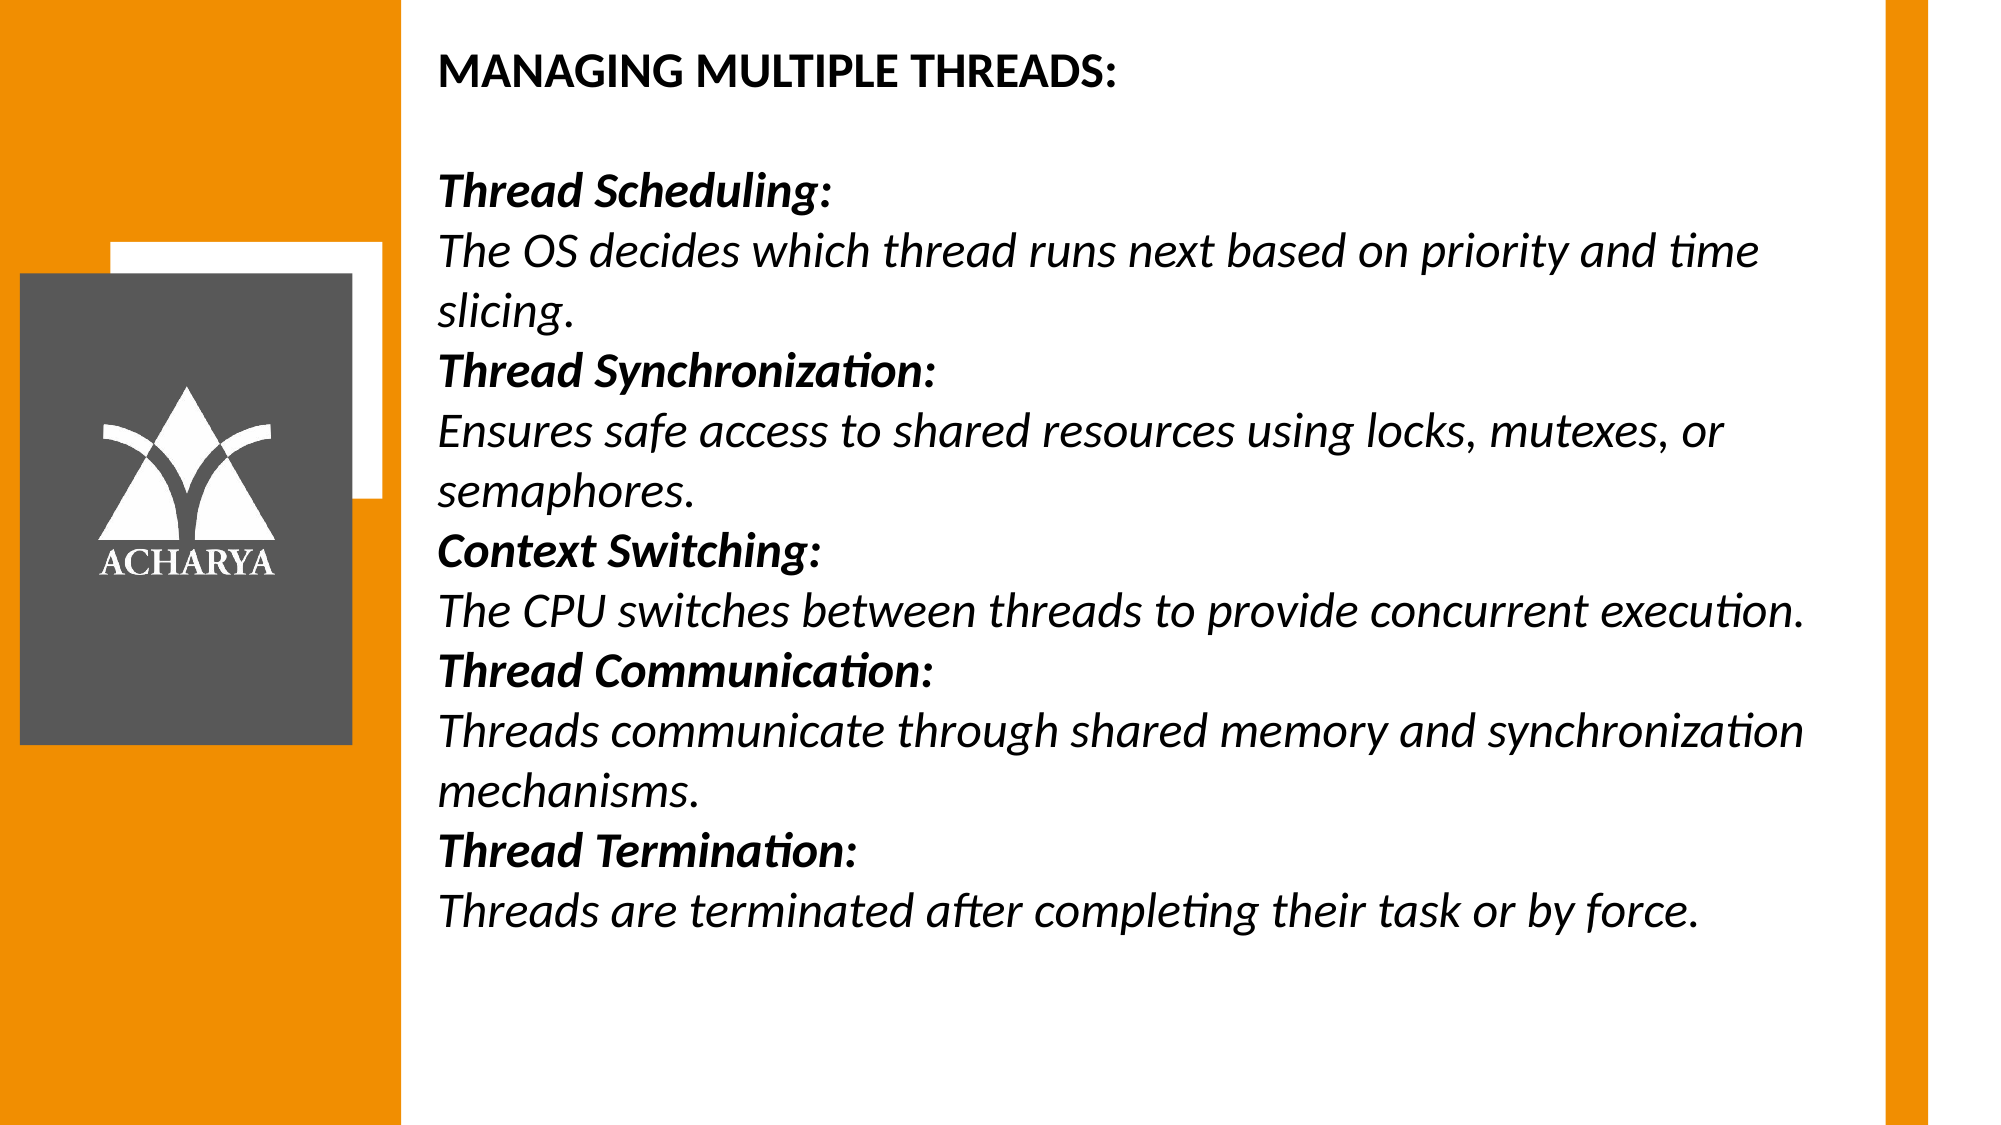

MANAGING MULTIPLE THREADS:

Thread Scheduling:
The OS decides which thread runs next based on priority and time slicing.
Thread Synchronization:
Ensures safe access to shared resources using locks, mutexes, or semaphores.
Context Switching:
The CPU switches between threads to provide concurrent execution.
Thread Communication:
Threads communicate through shared memory and synchronization mechanisms.
Thread Termination:
Threads are terminated after completing their task or by force.